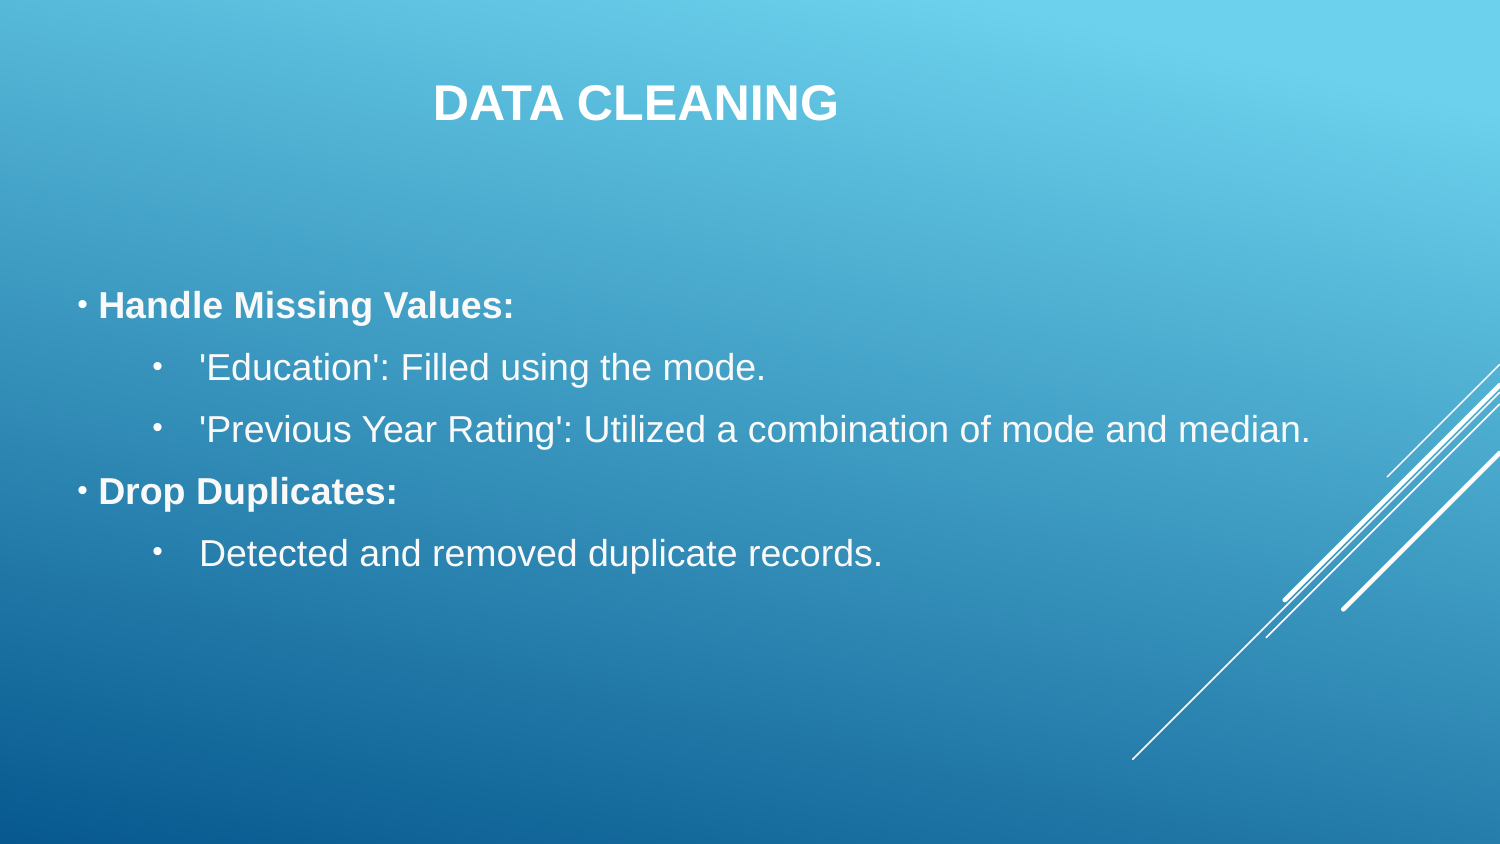

# Data Cleaning
 Handle Missing Values:
'Education': Filled using the mode.
'Previous Year Rating': Utilized a combination of mode and median.
 Drop Duplicates:
Detected and removed duplicate records.